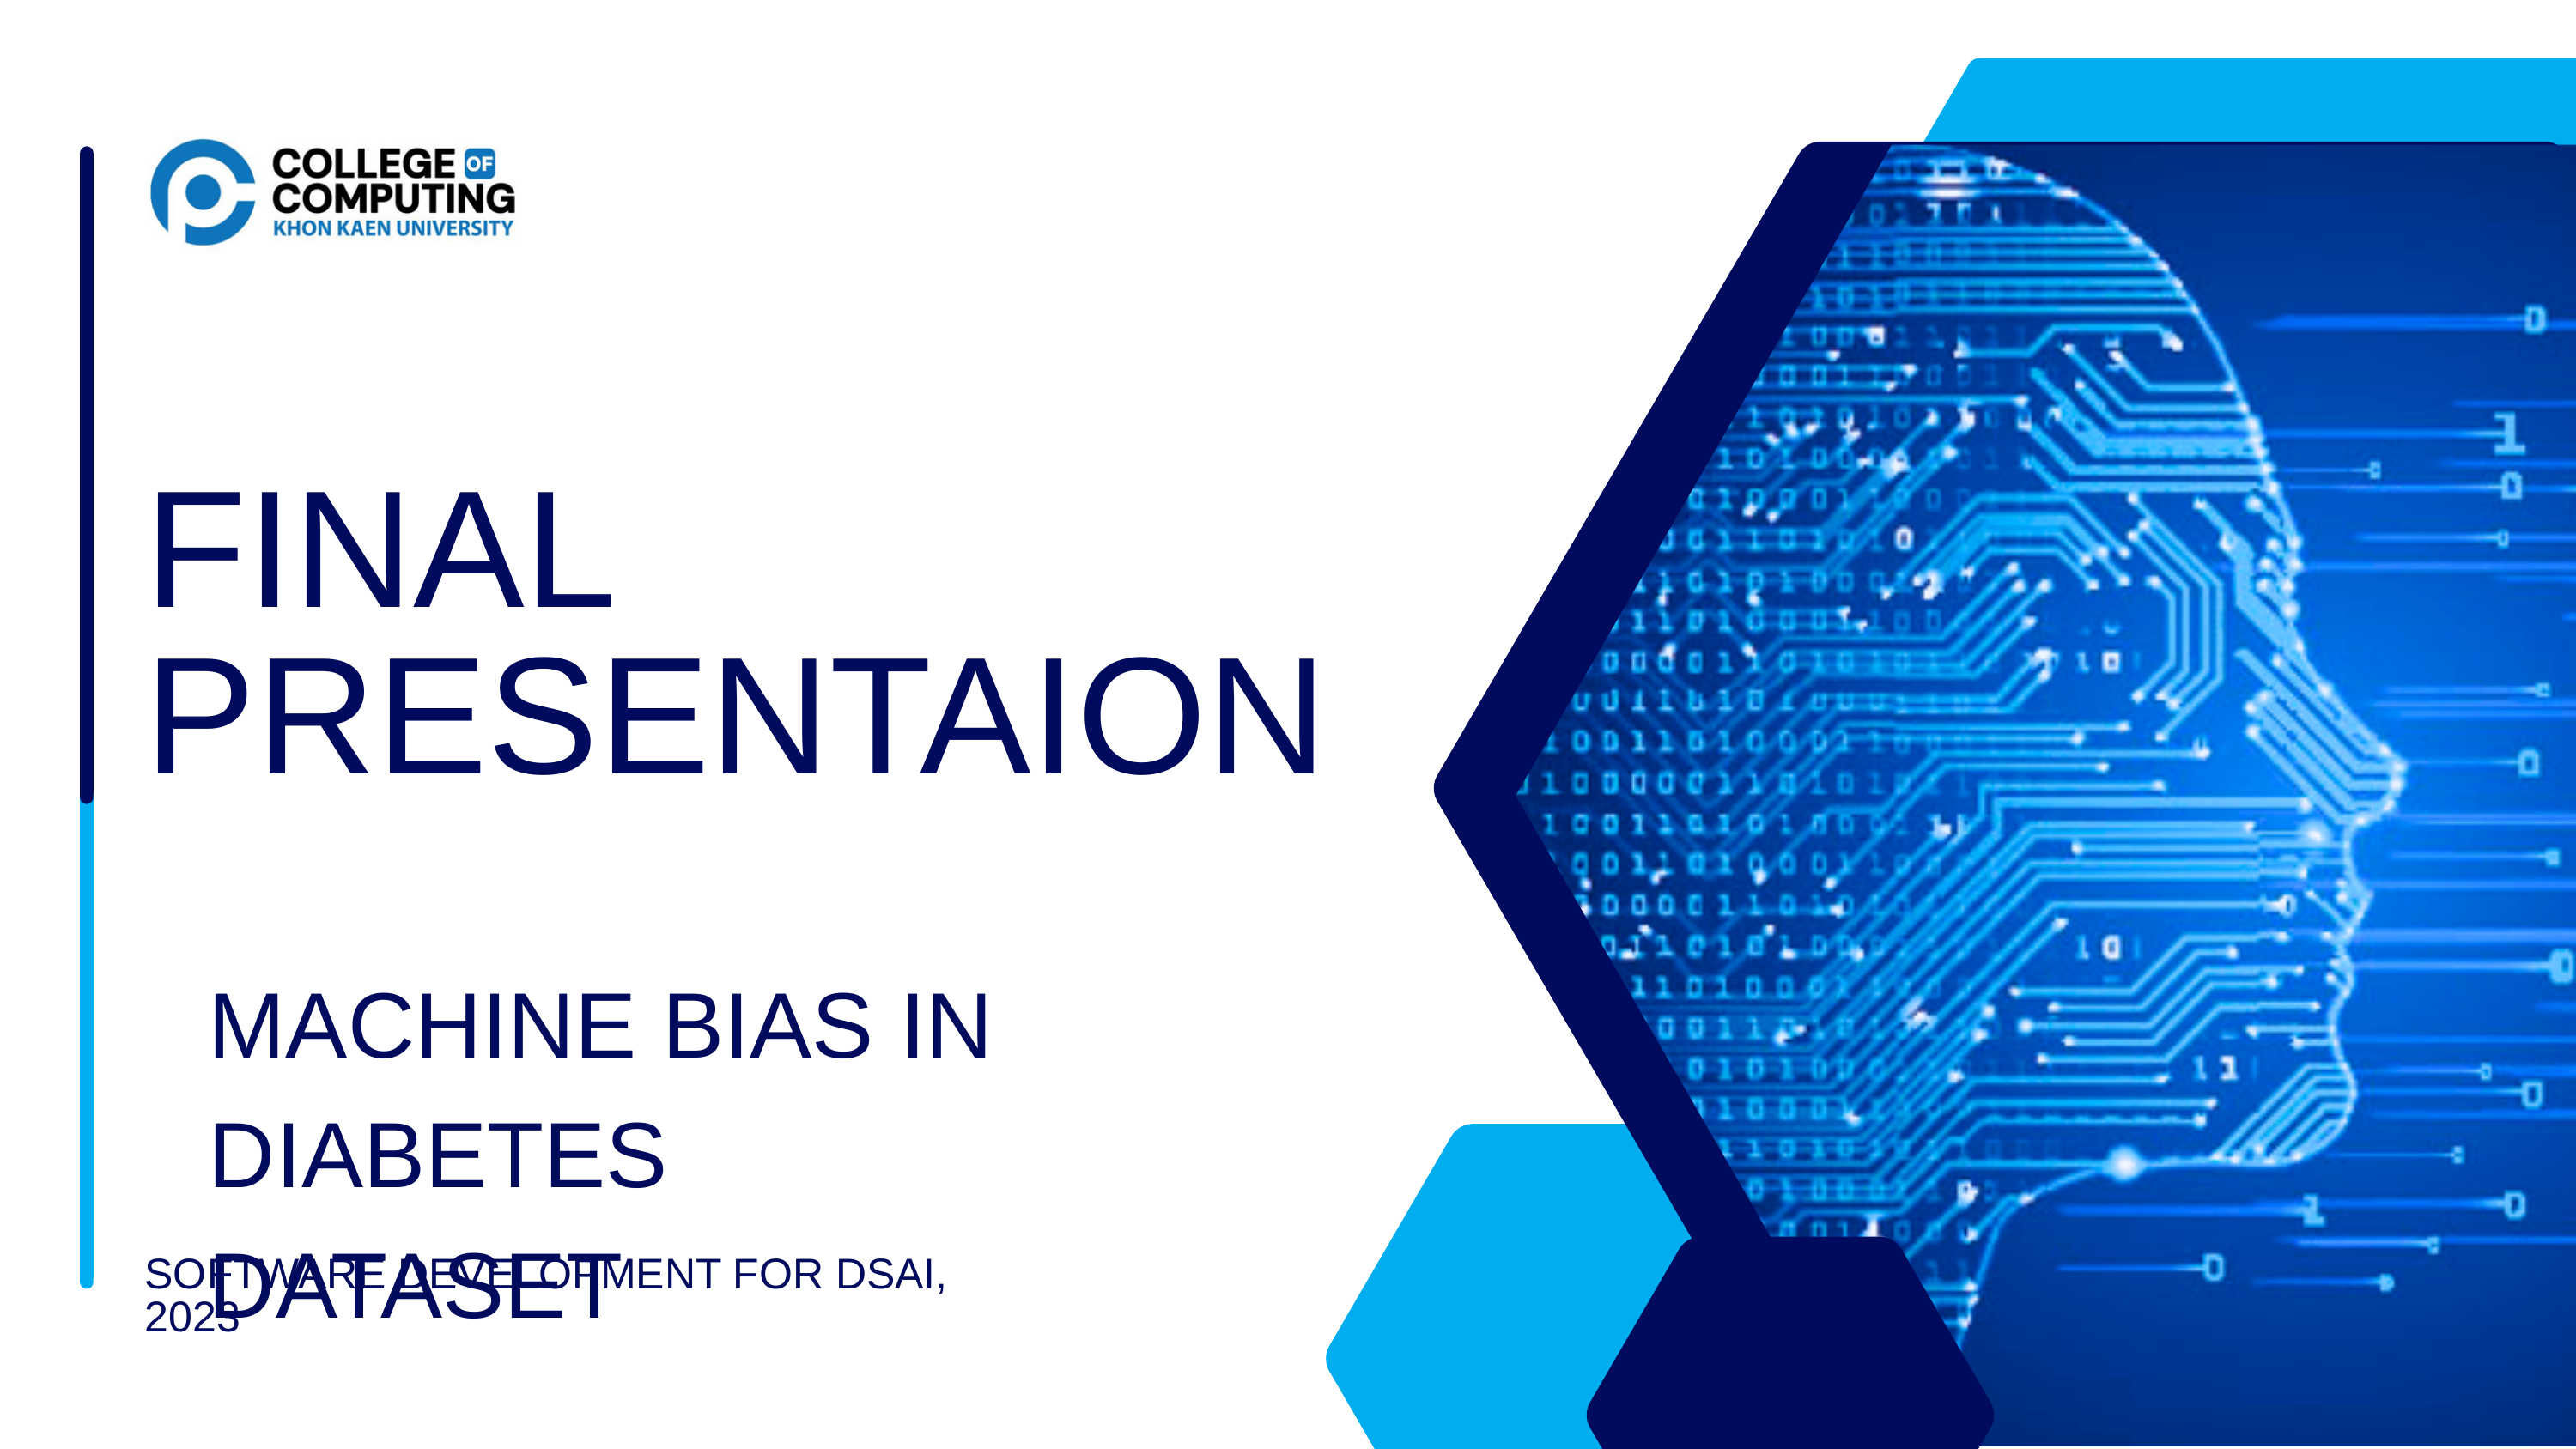

FINAL PRESENTAION

MACHINE BIAS IN DIABETES DATASET

SOFTWARE DEVELOPMENT FOR DSAI, 2023